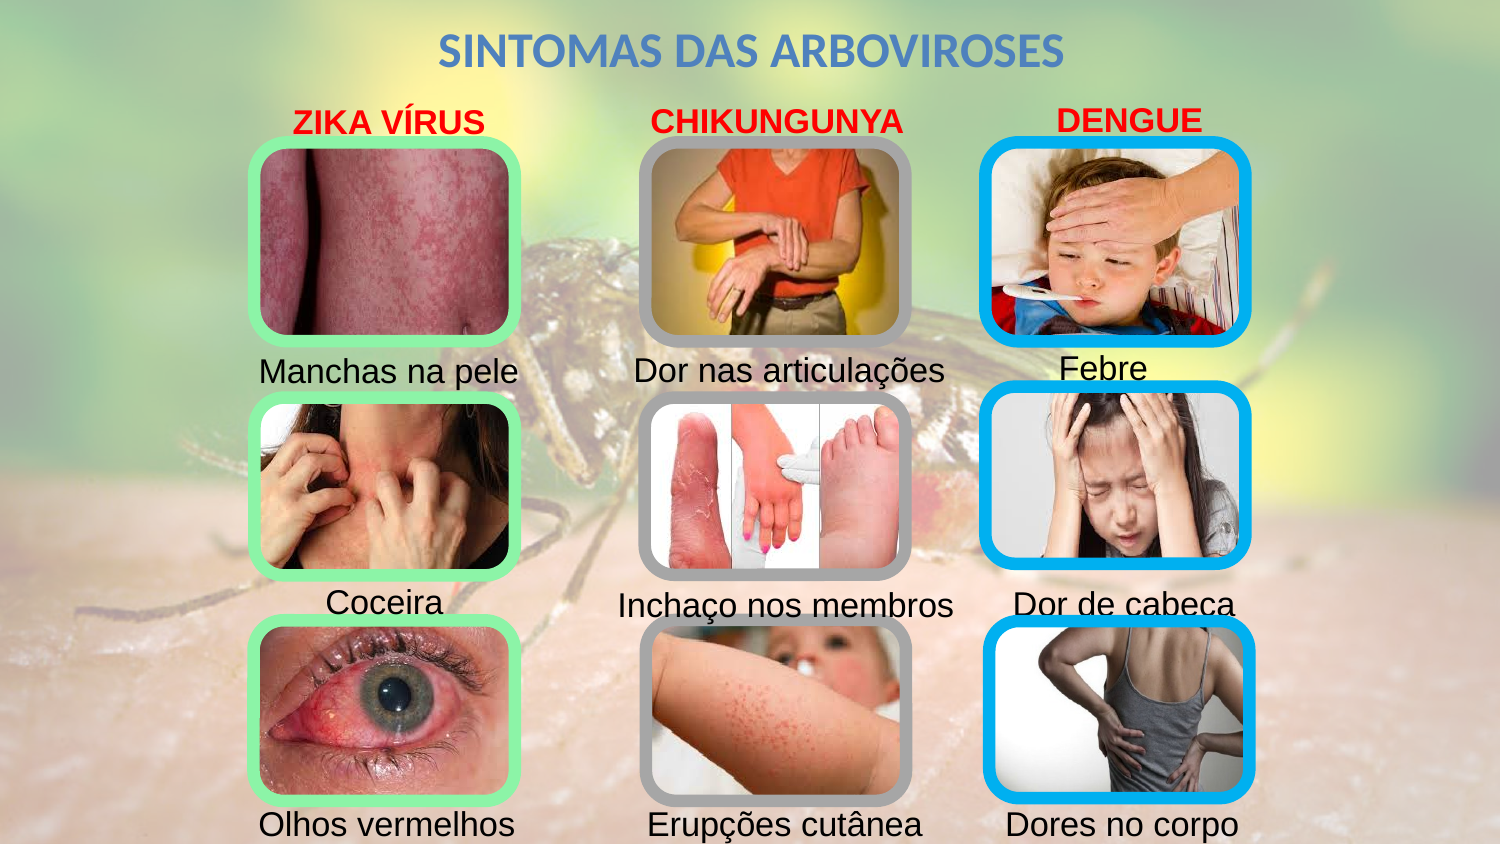

SINTOMAS DAS ARBOVIROSES
DENGUE
CHIKUNGUNYA
ZIKA VÍRUS

Febre
Dor nas articulações
Manchas na pele

Coceira
Dor de cabeça cabeça
Inchaço nos membros

Olhos vermelhos
Dores no corpo
Erupções cutânea